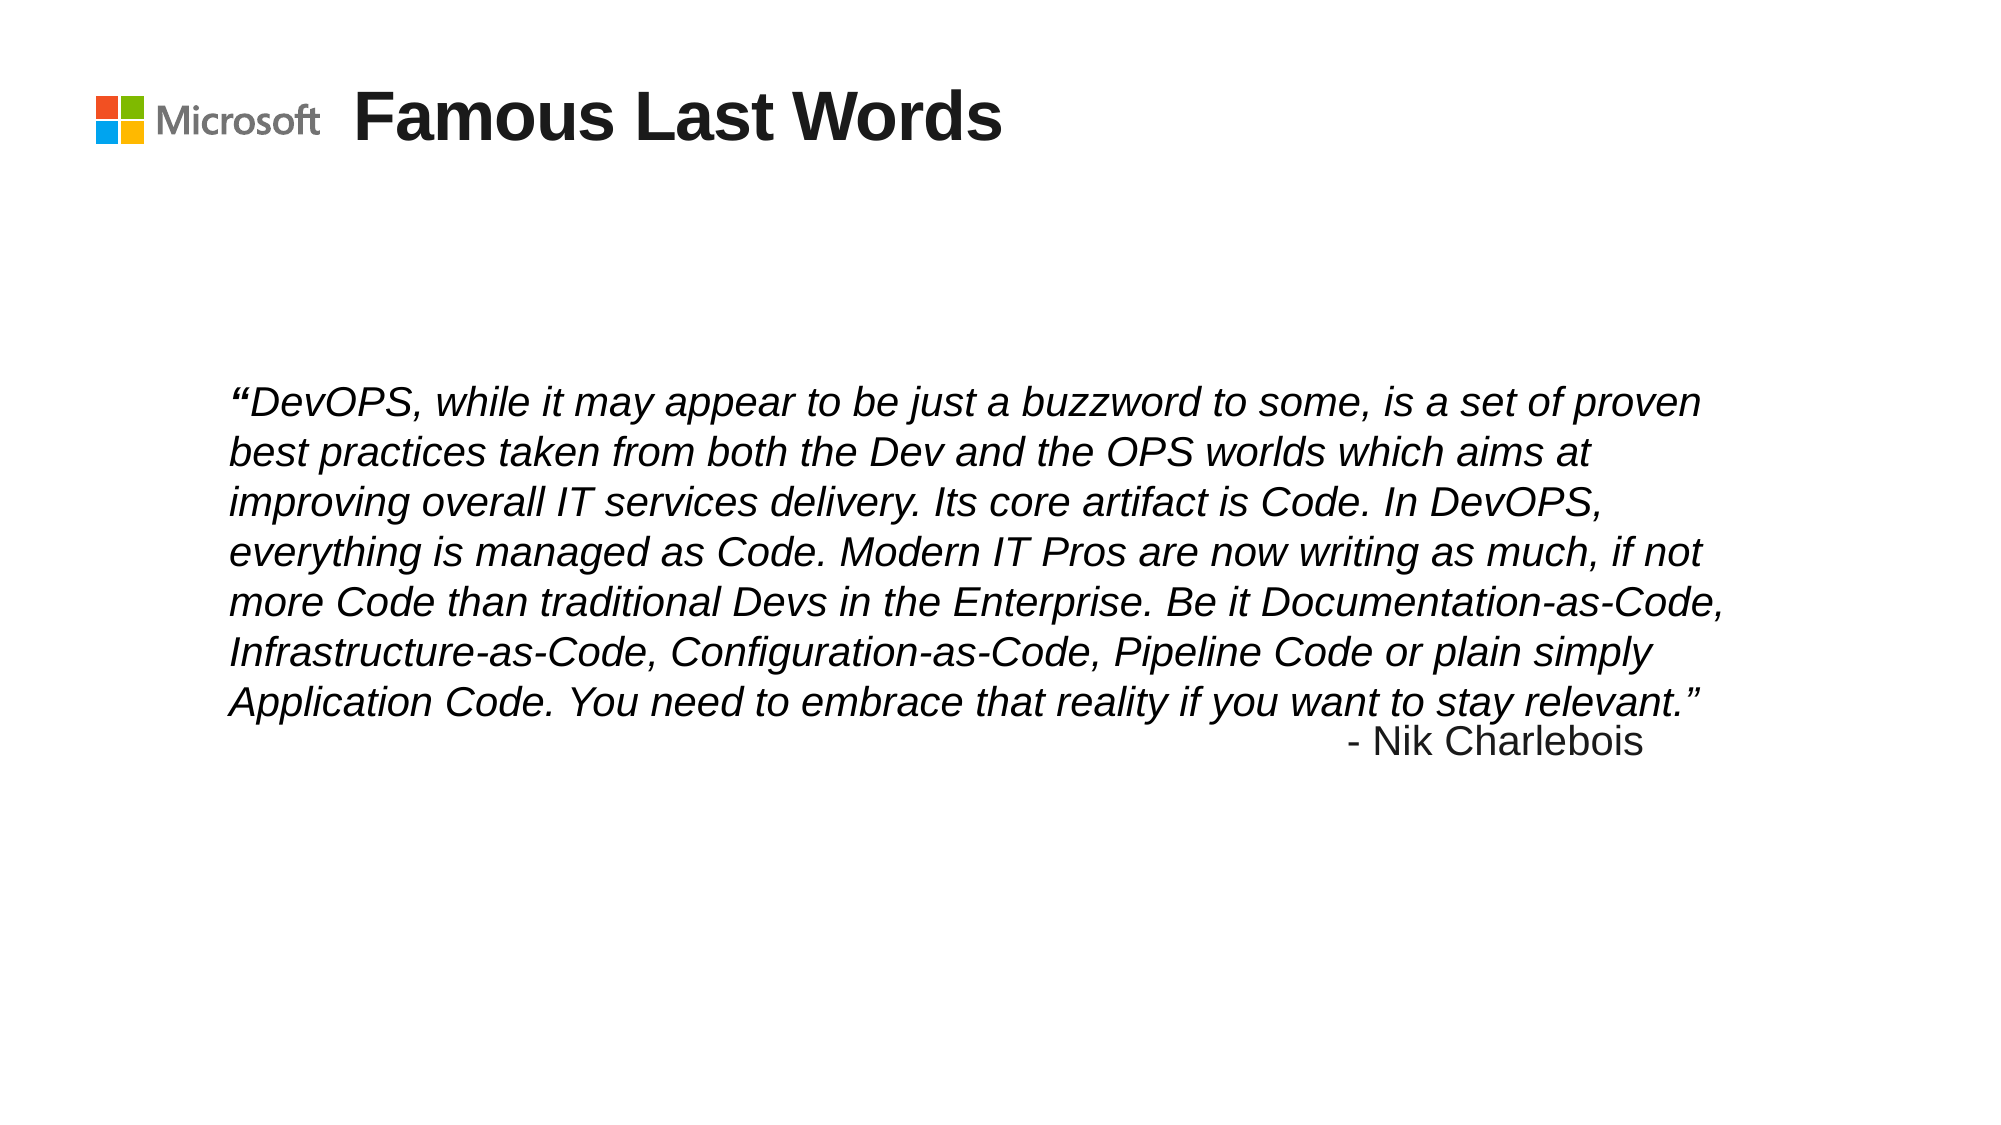

# Famous Last Words
“DevOPS, while it may appear to be just a buzzword to some, is a set of proven best practices taken from both the Dev and the OPS worlds which aims at improving overall IT services delivery. Its core artifact is Code. In DevOPS, everything is managed as Code. Modern IT Pros are now writing as much, if not more Code than traditional Devs in the Enterprise. Be it Documentation-as-Code, Infrastructure-as-Code, Configuration-as-Code, Pipeline Code or plain simply Application Code. You need to embrace that reality if you want to stay relevant.”
- Nik Charlebois